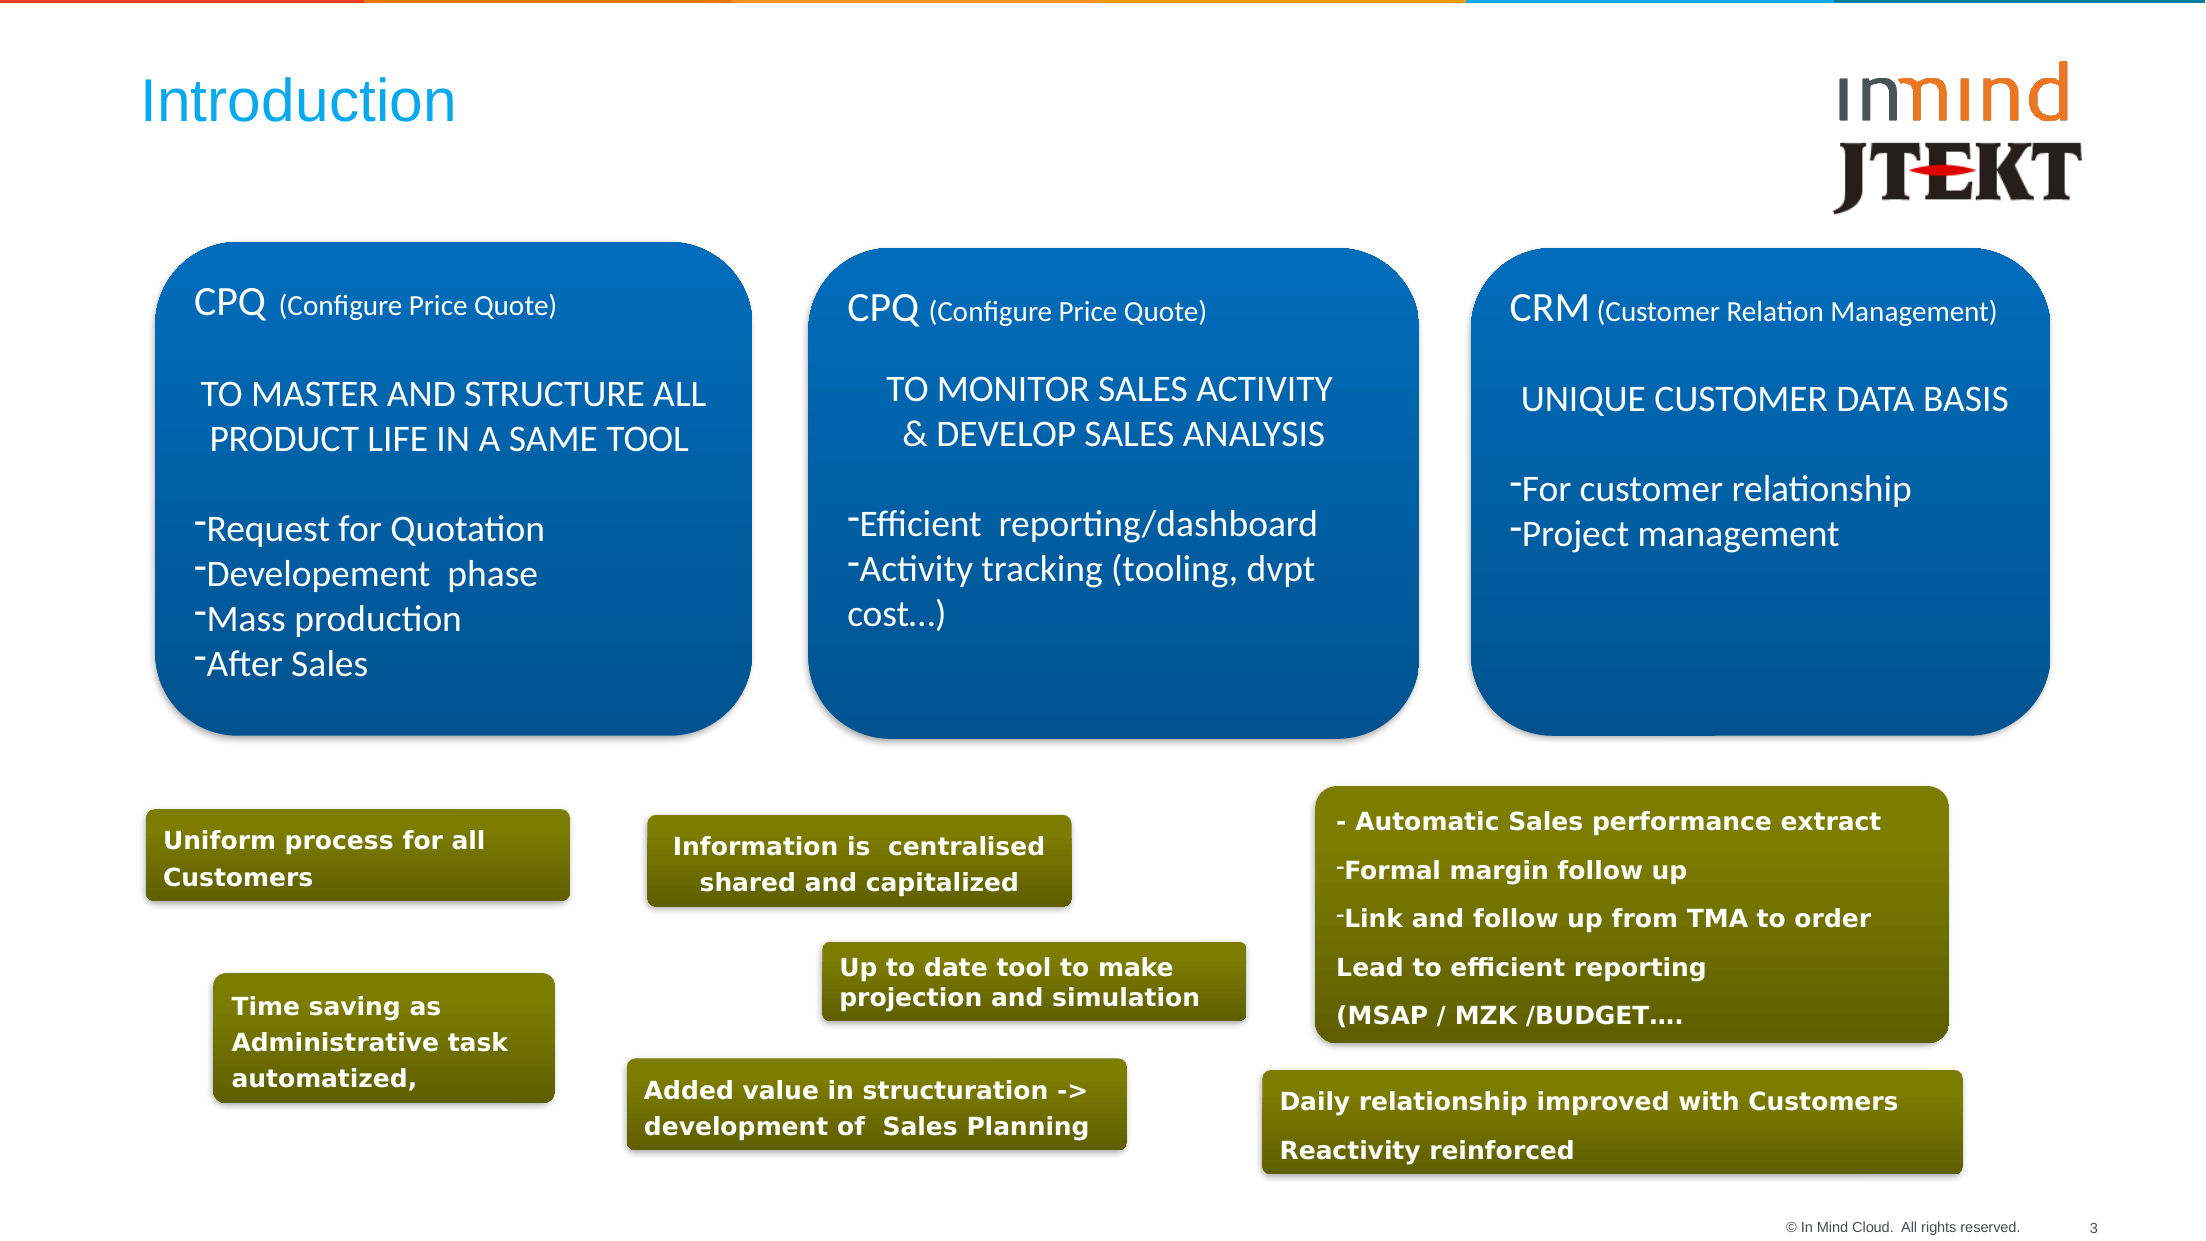

Introduction
CPQ  (Configure Price Quote)

TO MASTER AND STRUCTURE ALL PRODUCT LIFE IN A SAME TOOL

Request for Quotation
Developement  phase
Mass production
After Sales
CPQ (Configure Price Quote)

TO MONITOR SALES ACTIVITY
& DEVELOP SALES ANALYSIS

Efficient  reporting/dashboard
Activity tracking (tooling, dvpt cost…)
CRM (Customer Relation Management)

 UNIQUE CUSTOMER DATA BASIS

For customer relationship
Project management
- Automatic Sales performance extract
Formal margin follow up
Link and follow up from TMA to order
Lead to efficient reporting
(MSAP / MZK /BUDGET….
Uniform process for all Customers
Information is  centralised shared and capitalized
Up to date tool to make projection and simulation
Time saving as Administrative task automatized,
Added value in structuration -> development of  Sales Planning
Daily relationship improved with Customers
Reactivity reinforced